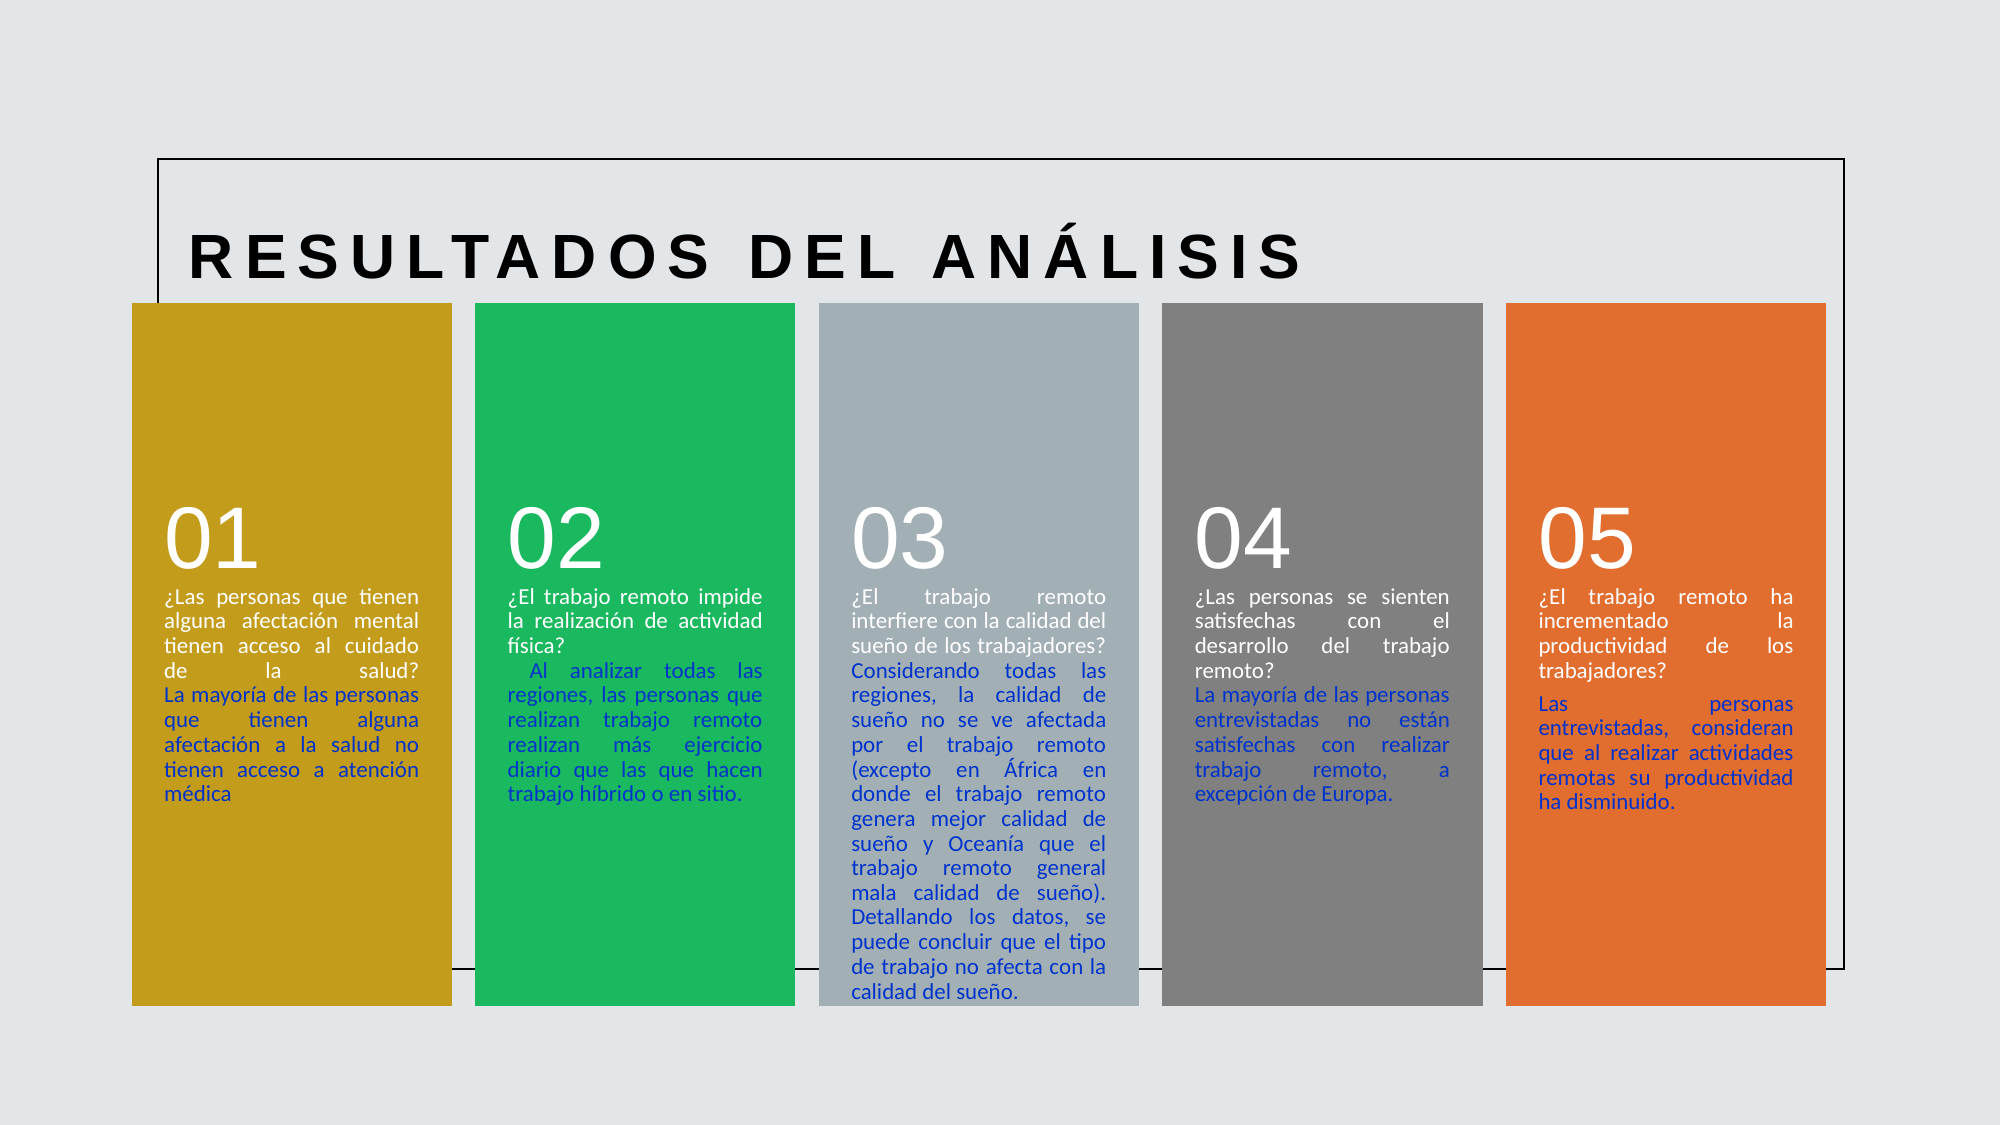

# Resultados del análisis

¿Las personas que tienen alguna afectación mental tienen acceso al cuidado de la salud?
La mayoría de las personas que tienen alguna afectación a la salud no tienen acceso a atención médica
01
¿El trabajo remoto impide la realización de actividad física?
 Al analizar todas las regiones, las personas que realizan trabajo remoto realizan más ejercicio diario que las que hacen trabajo híbrido o en sitio.
02
¿El trabajo remoto interfiere con la calidad del sueño de los trabajadores?
Considerando todas las regiones, la calidad de sueño no se ve afectada por el trabajo remoto (excepto en África en donde el trabajo remoto genera mejor calidad de sueño y Oceanía que el trabajo remoto general mala calidad de sueño). Detallando los datos, se puede concluir que el tipo de trabajo no afecta con la calidad del sueño.
03
¿Las personas se sienten satisfechas con el desarrollo del trabajo remoto?
La mayoría de las personas entrevistadas no están satisfechas con realizar trabajo remoto, a excepción de Europa.
04
¿El trabajo remoto ha incrementado la productividad de los trabajadores?
Las personas entrevistadas, consideran que al realizar actividades remotas su productividad ha disminuido.
05